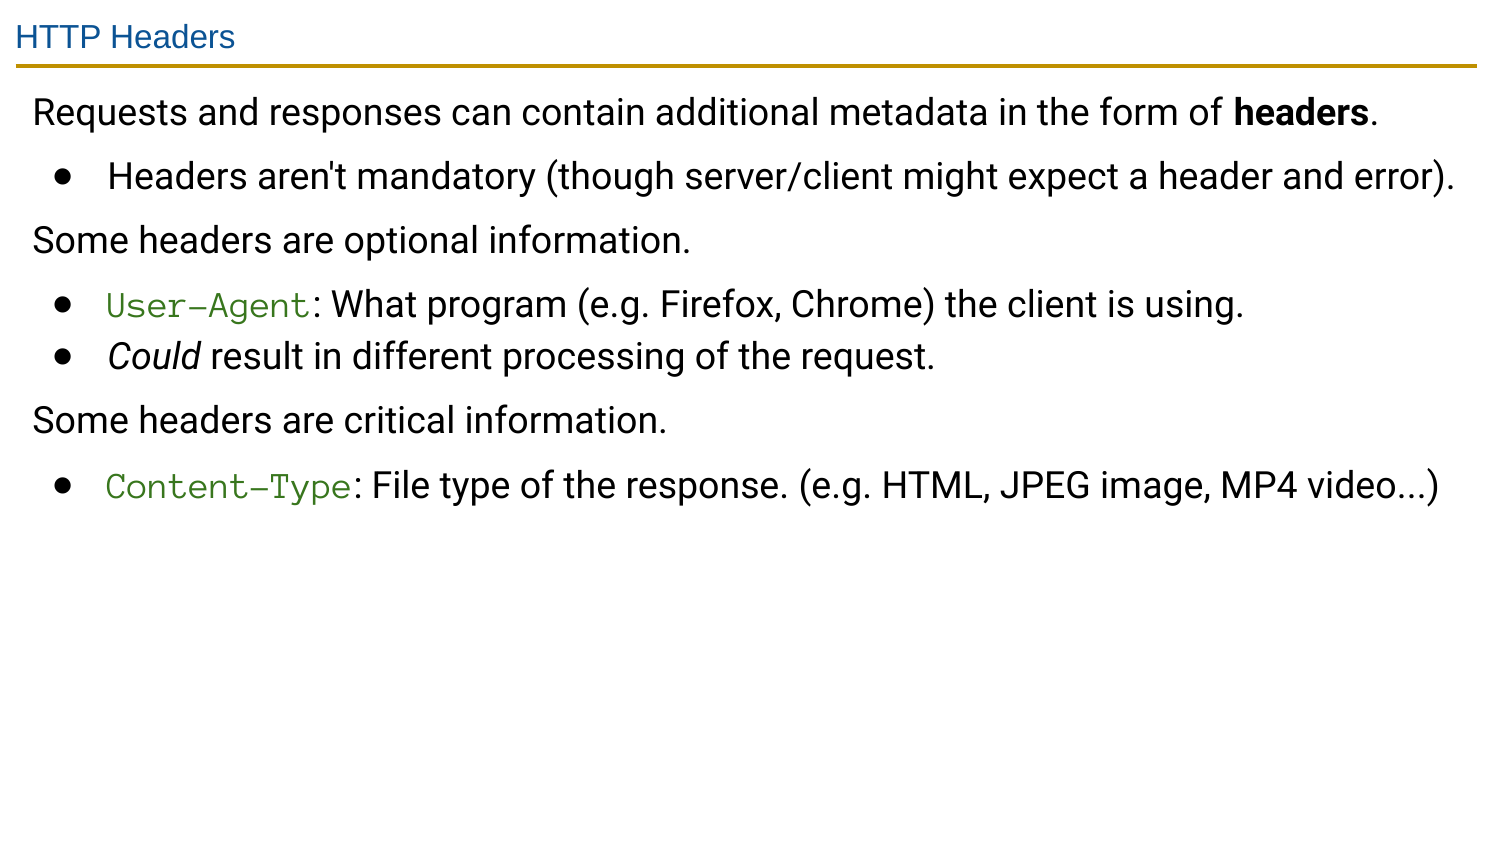

# HTTP Headers
Requests and responses can contain additional metadata in the form of headers.
Headers aren't mandatory (though server/client might expect a header and error).
Some headers are optional information.
User-Agent: What program (e.g. Firefox, Chrome) the client is using.
Could result in different processing of the request.
Some headers are critical information.
Content-Type: File type of the response. (e.g. HTML, JPEG image, MP4 video...)